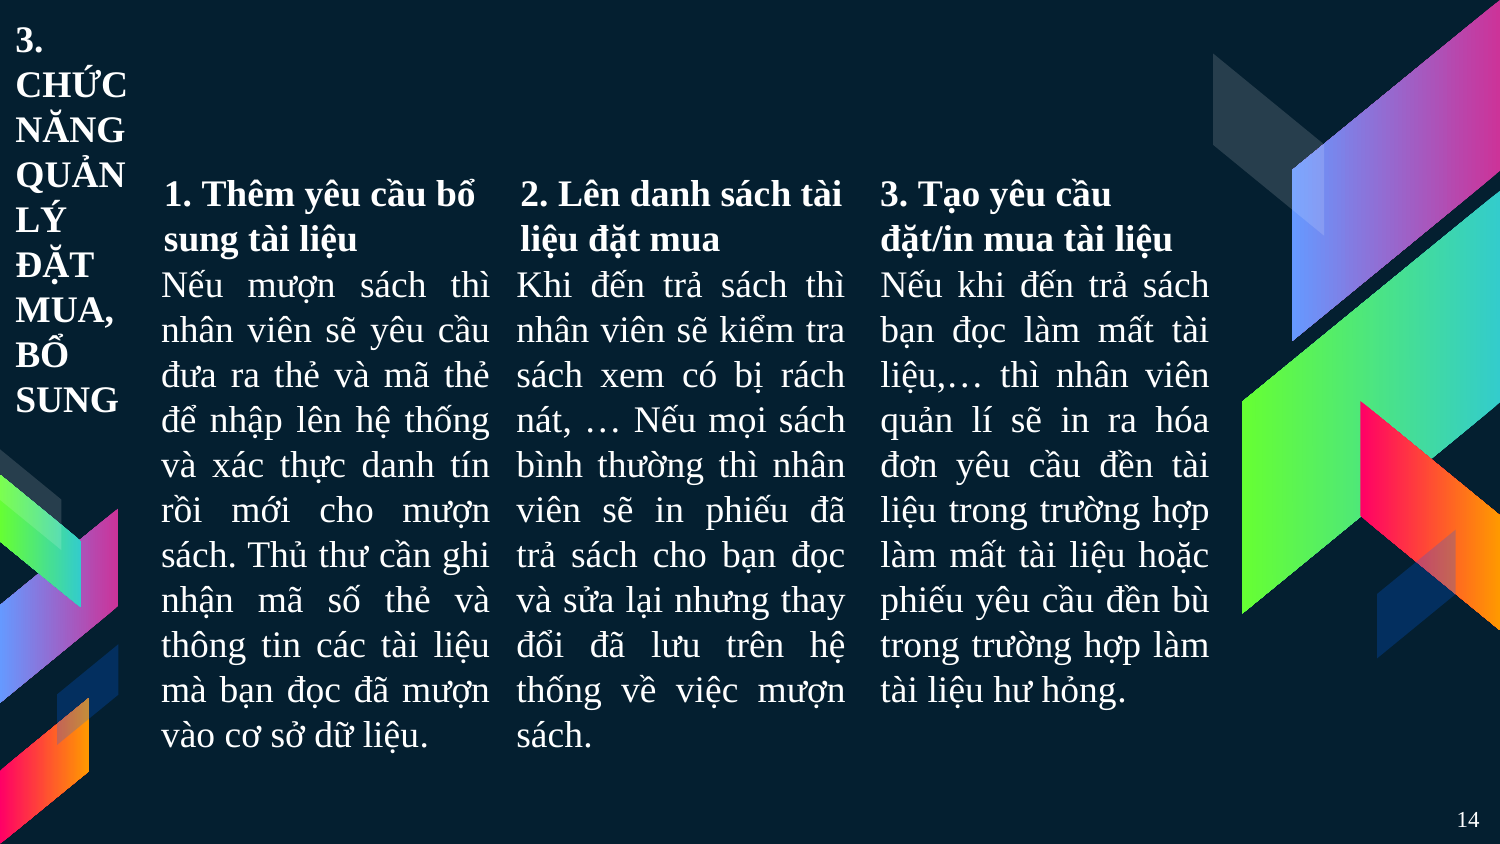

# 3. CHỨC NĂNG QUẢN LÝ ĐẶT MUA, BỔ SUNG

4. CHỨC NĂNG BÁO CÁO VÀ THỐNG KÊ
1. Thêm yêu cầu bổ sung tài liệu
2. Lên danh sách tài liệu đặt mua
3. Tạo yêu cầu đặt/in mua tài liệu
Nếu mượn sách thì nhân viên sẽ yêu cầu đưa ra thẻ và mã thẻ để nhập lên hệ thống và xác thực danh tín rồi mới cho mượn sách. Thủ thư cần ghi nhận mã số thẻ và thông tin các tài liệu mà bạn đọc đã mượn vào cơ sở dữ liệu.
Khi đến trả sách thì nhân viên sẽ kiểm tra sách xem có bị rách nát, … Nếu mọi sách bình thường thì nhân viên sẽ in phiếu đã trả sách cho bạn đọc và sửa lại nhưng thay đổi đã lưu trên hệ thống về việc mượn sách.
Nếu khi đến trả sách bạn đọc làm mất tài liệu,… thì nhân viên quản lí sẽ in ra hóa đơn yêu cầu đền tài liệu trong trường hợp làm mất tài liệu hoặc phiếu yêu cầu đền bù trong trường hợp làm tài liệu hư hỏng.
14